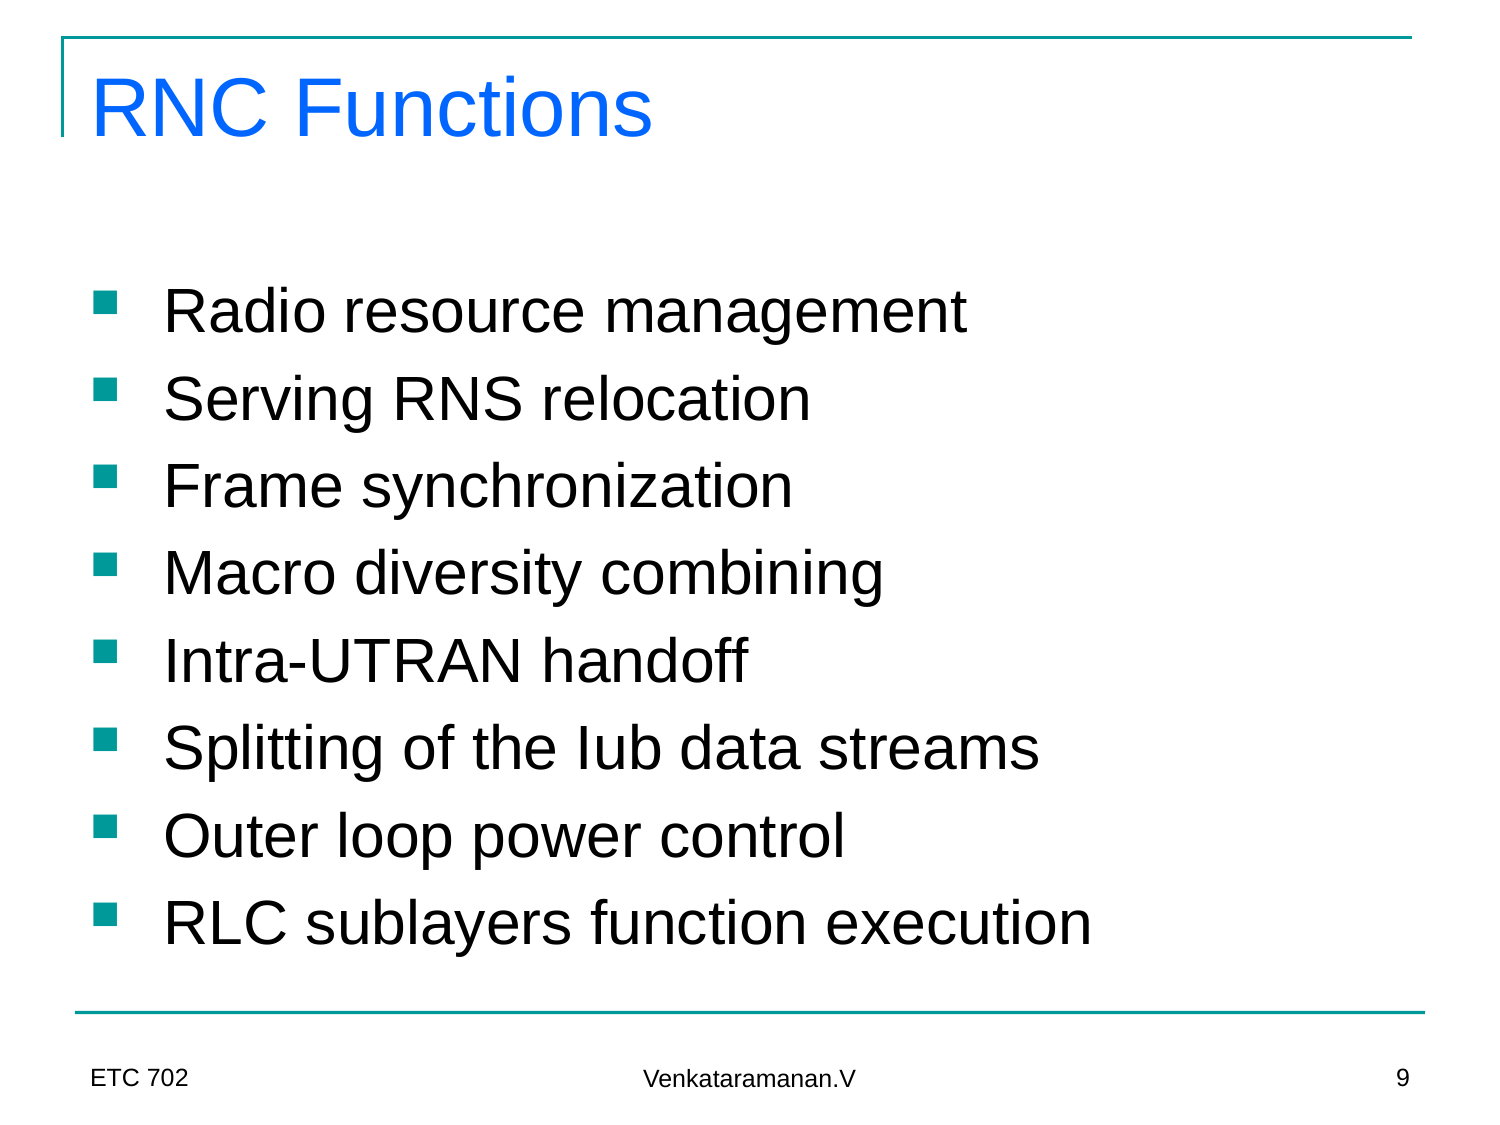

# RNC Functions
 Radio resource management
 Serving RNS relocation
 Frame synchronization
 Macro diversity combining
 Intra-UTRAN handoff
 Splitting of the Iub data streams
 Outer loop power control
 RLC sublayers function execution

ETC 702
9
Venkataramanan.V